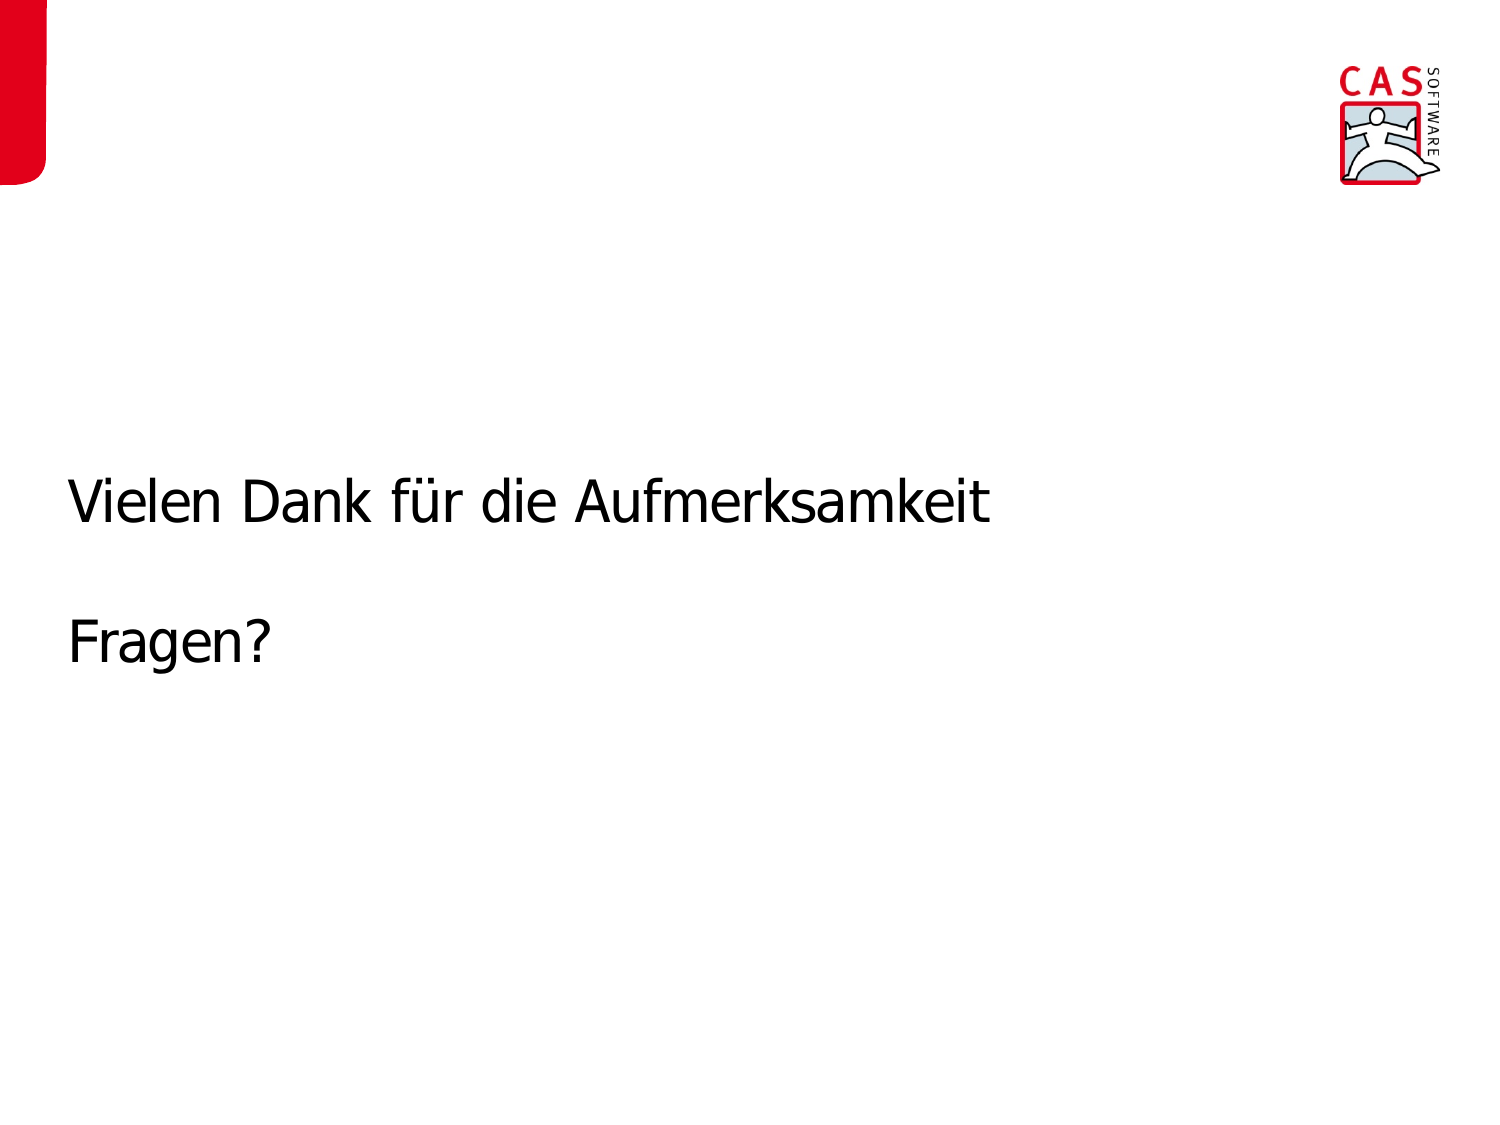

# Vielen Dank für die Aufmerksamkeit Fragen?